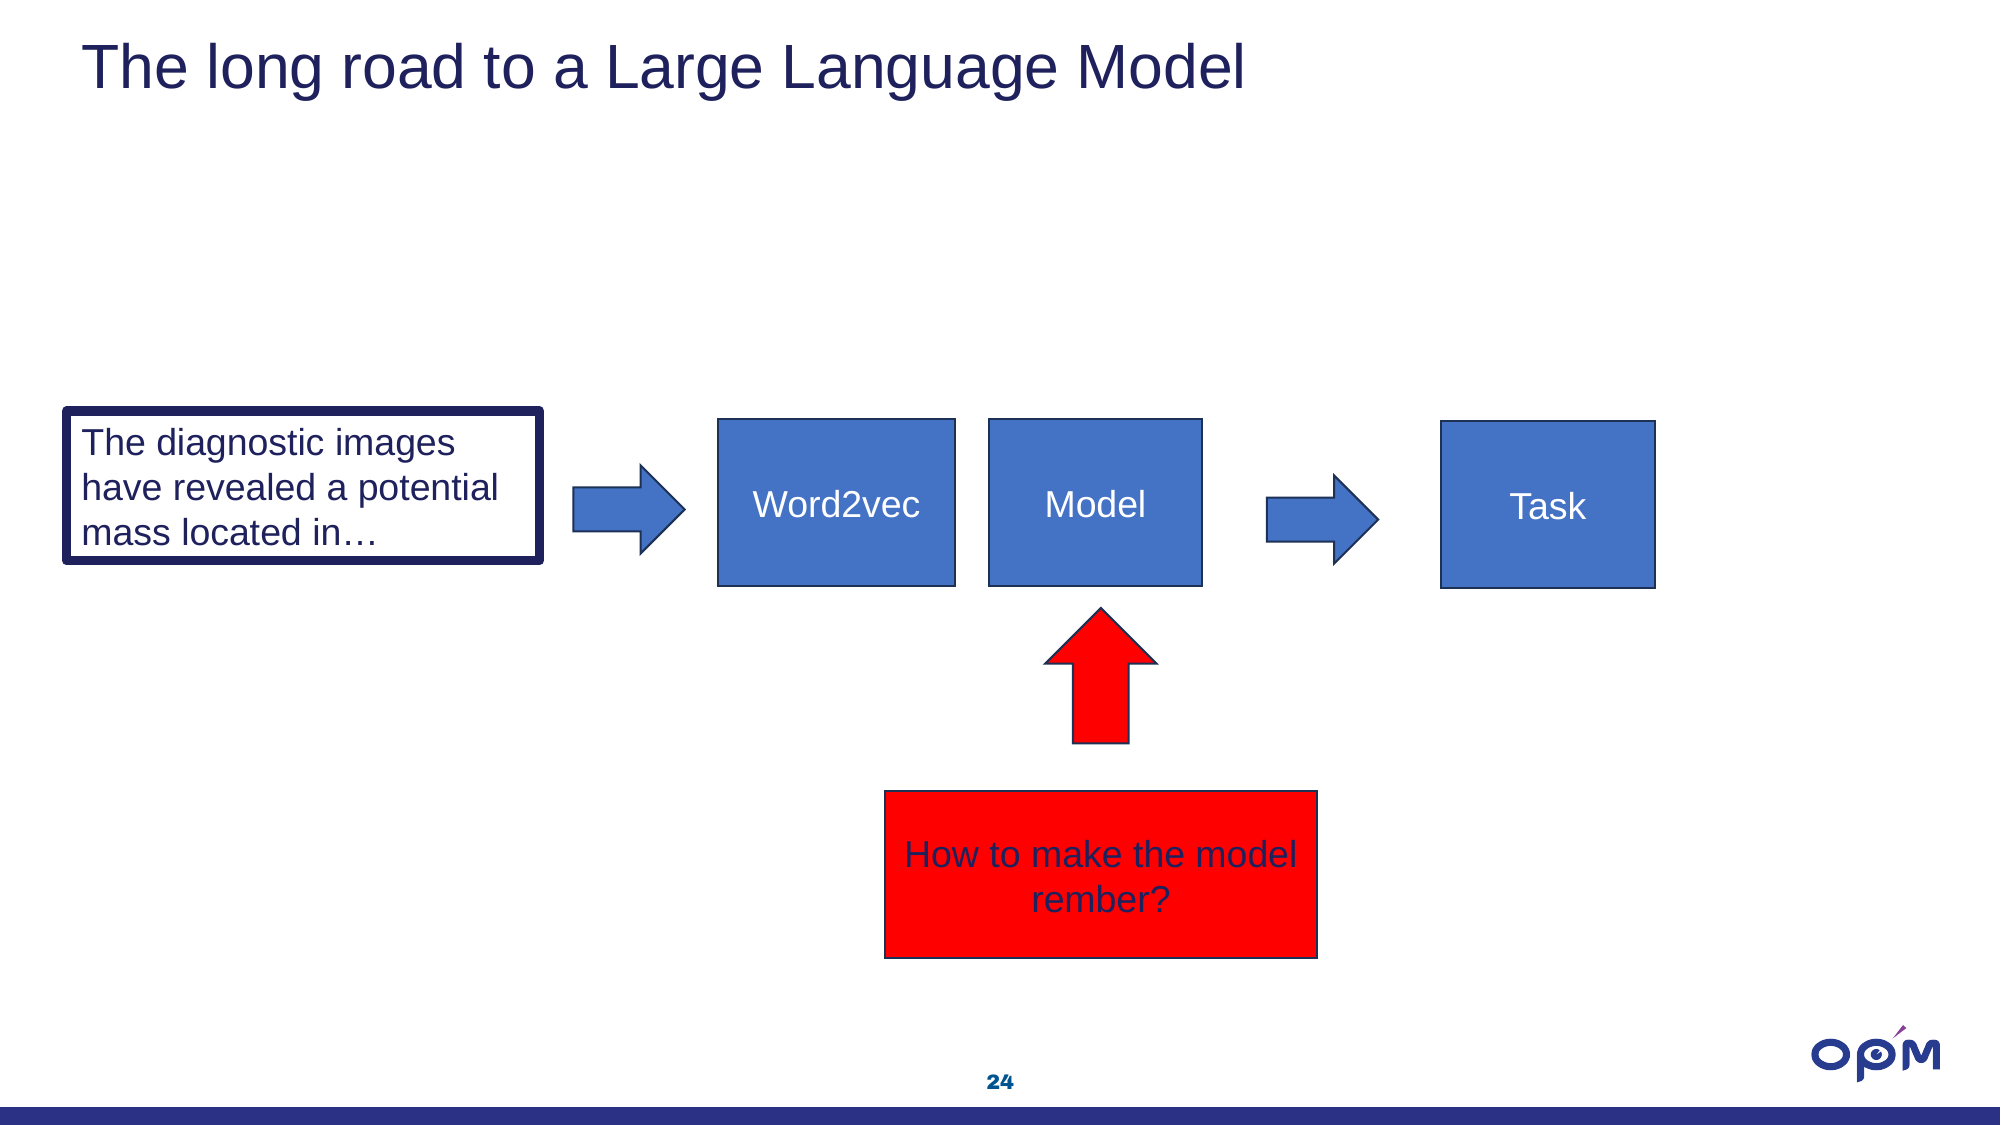

The long road to a Large Language Model
The diagnostic images have revealed a potential mass located in…
Word2vec
Model
Task

How to make the model rember?
24